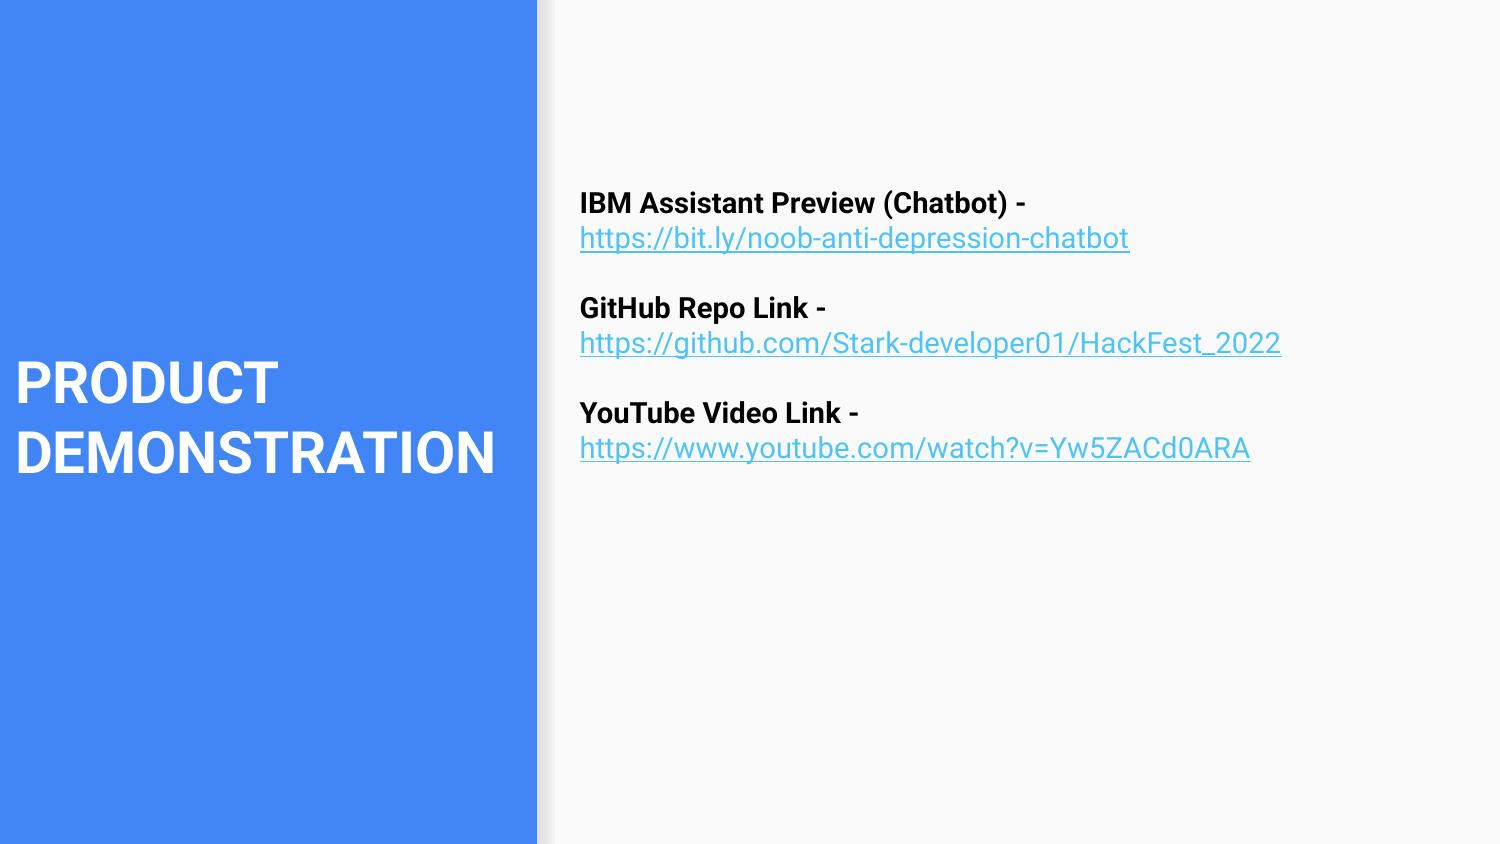

# PRODUCT DEMONSTRATION
IBM Assistant Preview (Chatbot) - https://bit.ly/noob-anti-depression-chatbot

GitHub Repo Link - https://github.com/Stark-developer01/HackFest_2022

YouTube Video Link - https://www.youtube.com/watch?v=Yw5ZACd0ARA